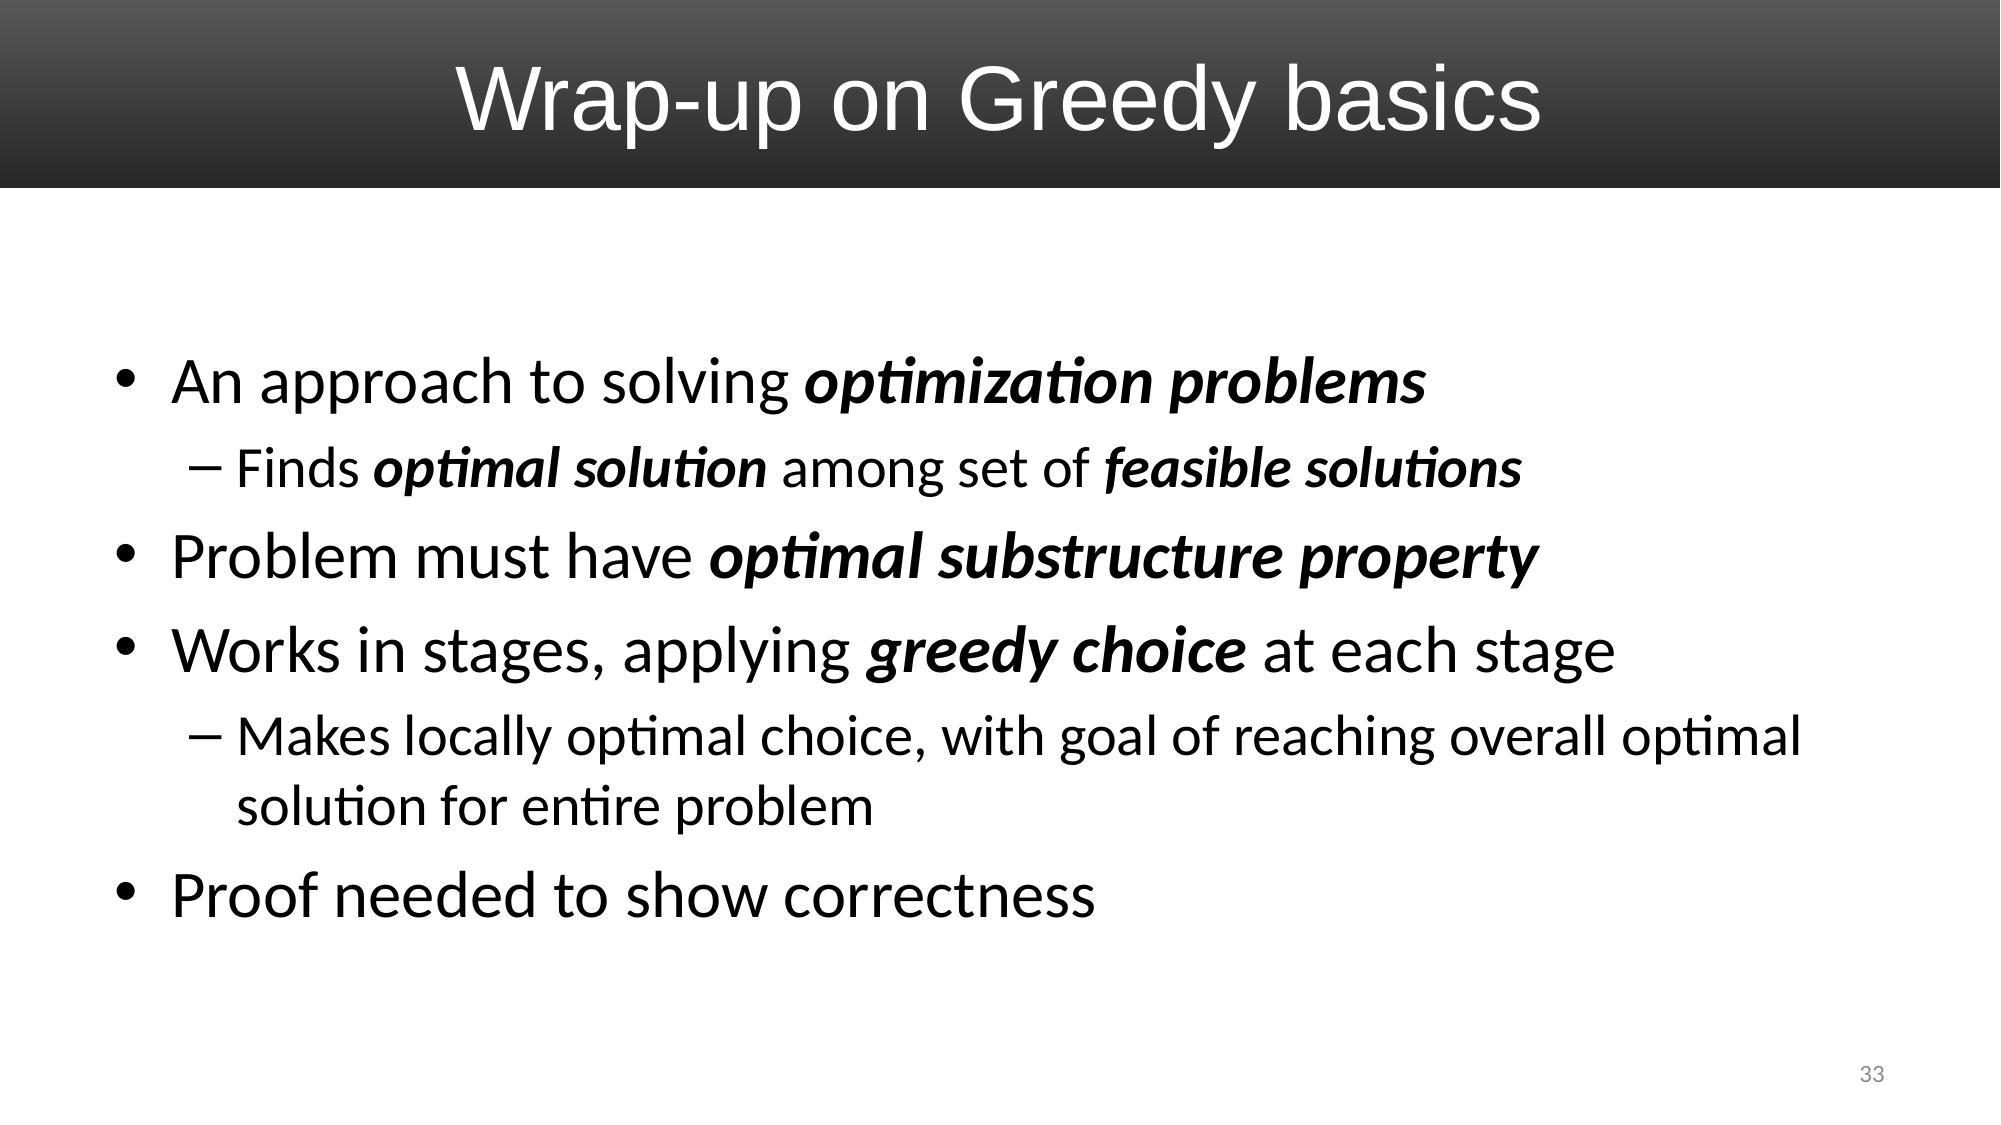

# Wrap-up on Greedy basics
An approach to solving optimization problems
Finds optimal solution among set of feasible solutions
Problem must have optimal substructure property
Works in stages, applying greedy choice at each stage
Makes locally optimal choice, with goal of reaching overall optimal solution for entire problem
Proof needed to show correctness
33